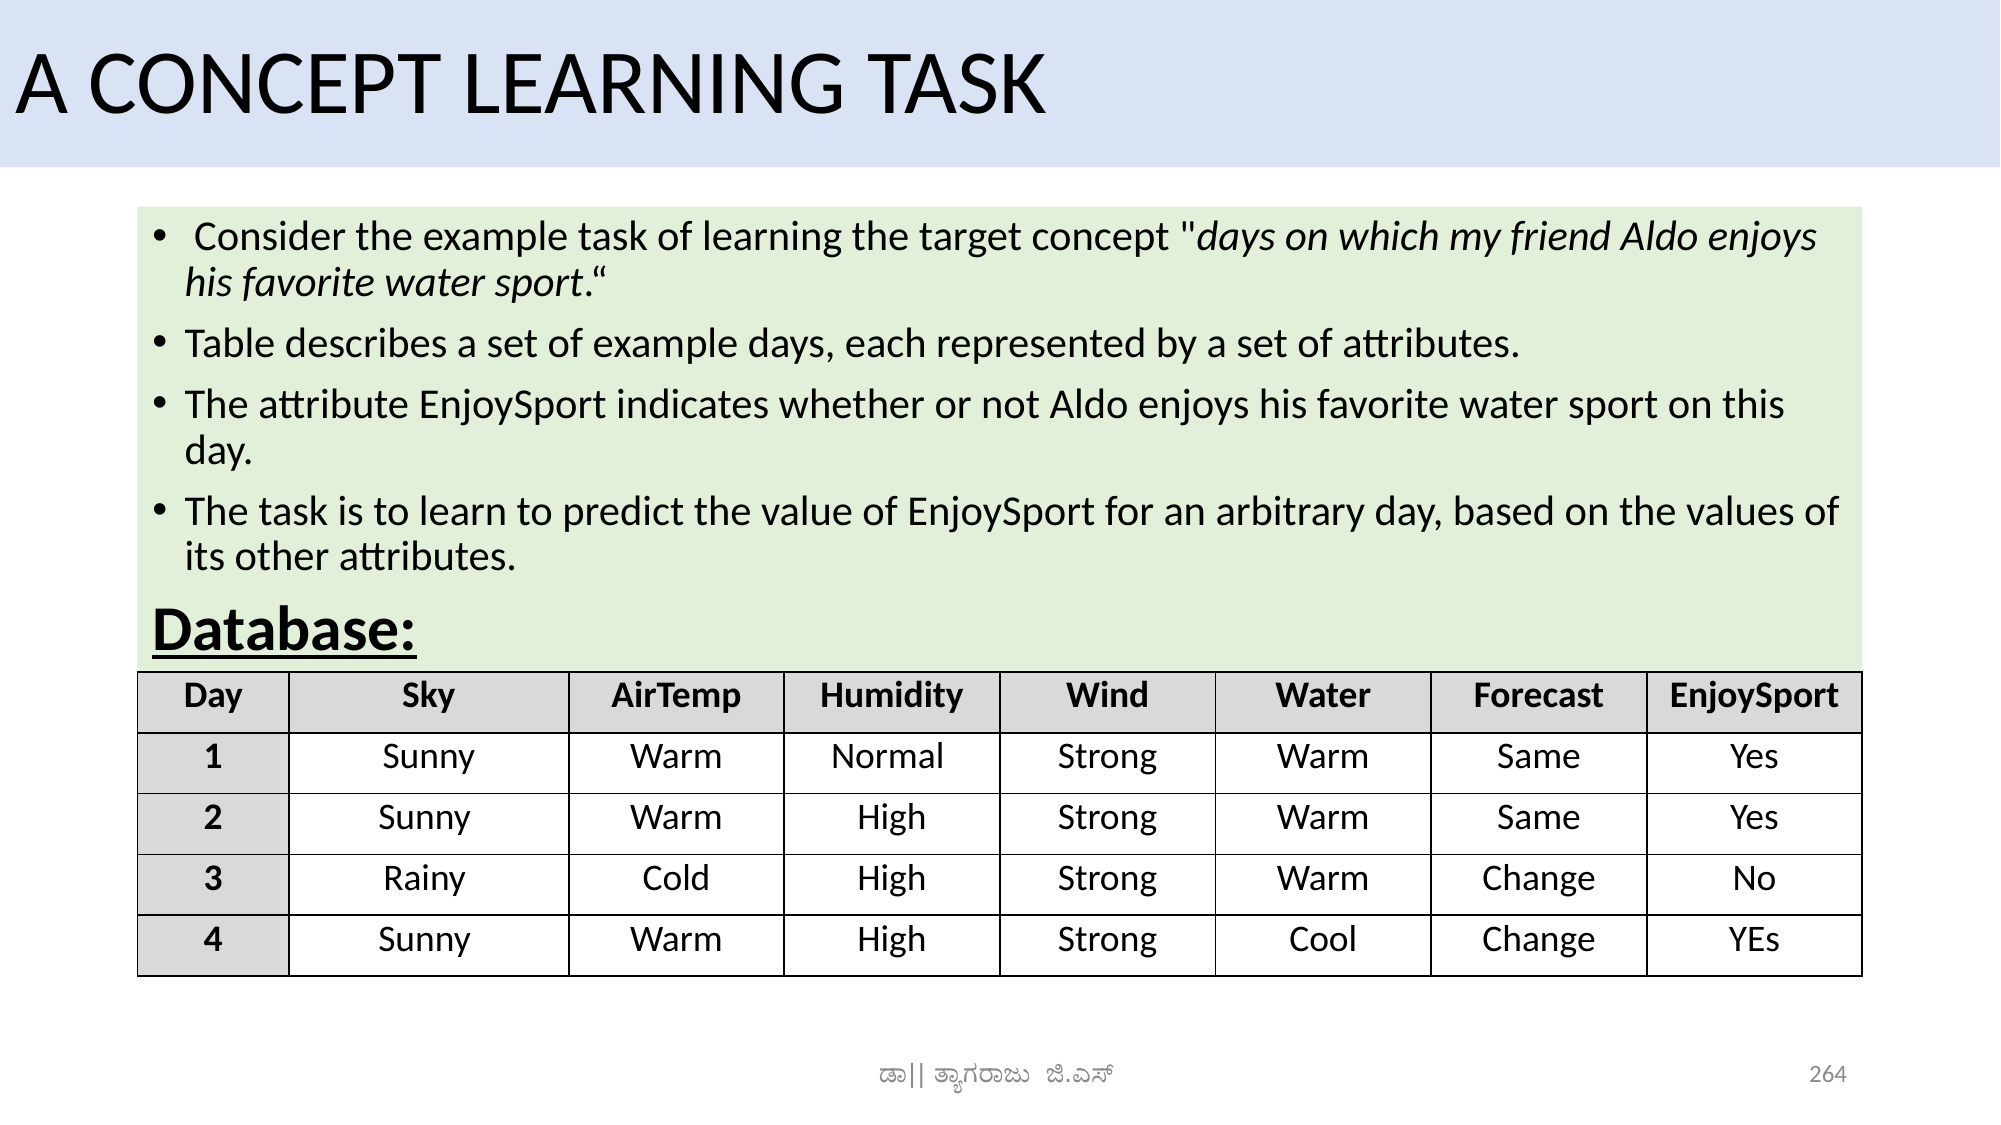

# A CONCEPT LEARNING TASK
 Consider the example task of learning the target concept "days on which my friend Aldo enjoys his favorite water sport.“
Table describes a set of example days, each represented by a set of attributes.
The attribute EnjoySport indicates whether or not Aldo enjoys his favorite water sport on this day.
The task is to learn to predict the value of EnjoySport for an arbitrary day, based on the values of its other attributes.
Database:

| Day | Sky | AirTemp | Humidity | Wind | Water | Forecast | EnjoySport |
| --- | --- | --- | --- | --- | --- | --- | --- |
| 1 | Sunny | Warm | Normal | Strong | Warm | Same | Yes |
| 2 | Sunny | Warm | High | Strong | Warm | Same | Yes |
| 3 | Rainy | Cold | High | Strong | Warm | Change | No |
| 4 | Sunny | Warm | High | Strong | Cool | Change | YEs |
ಡಾ|| ತ್ಯಾಗರಾಜು  ಜಿ.ಎಸ್
264